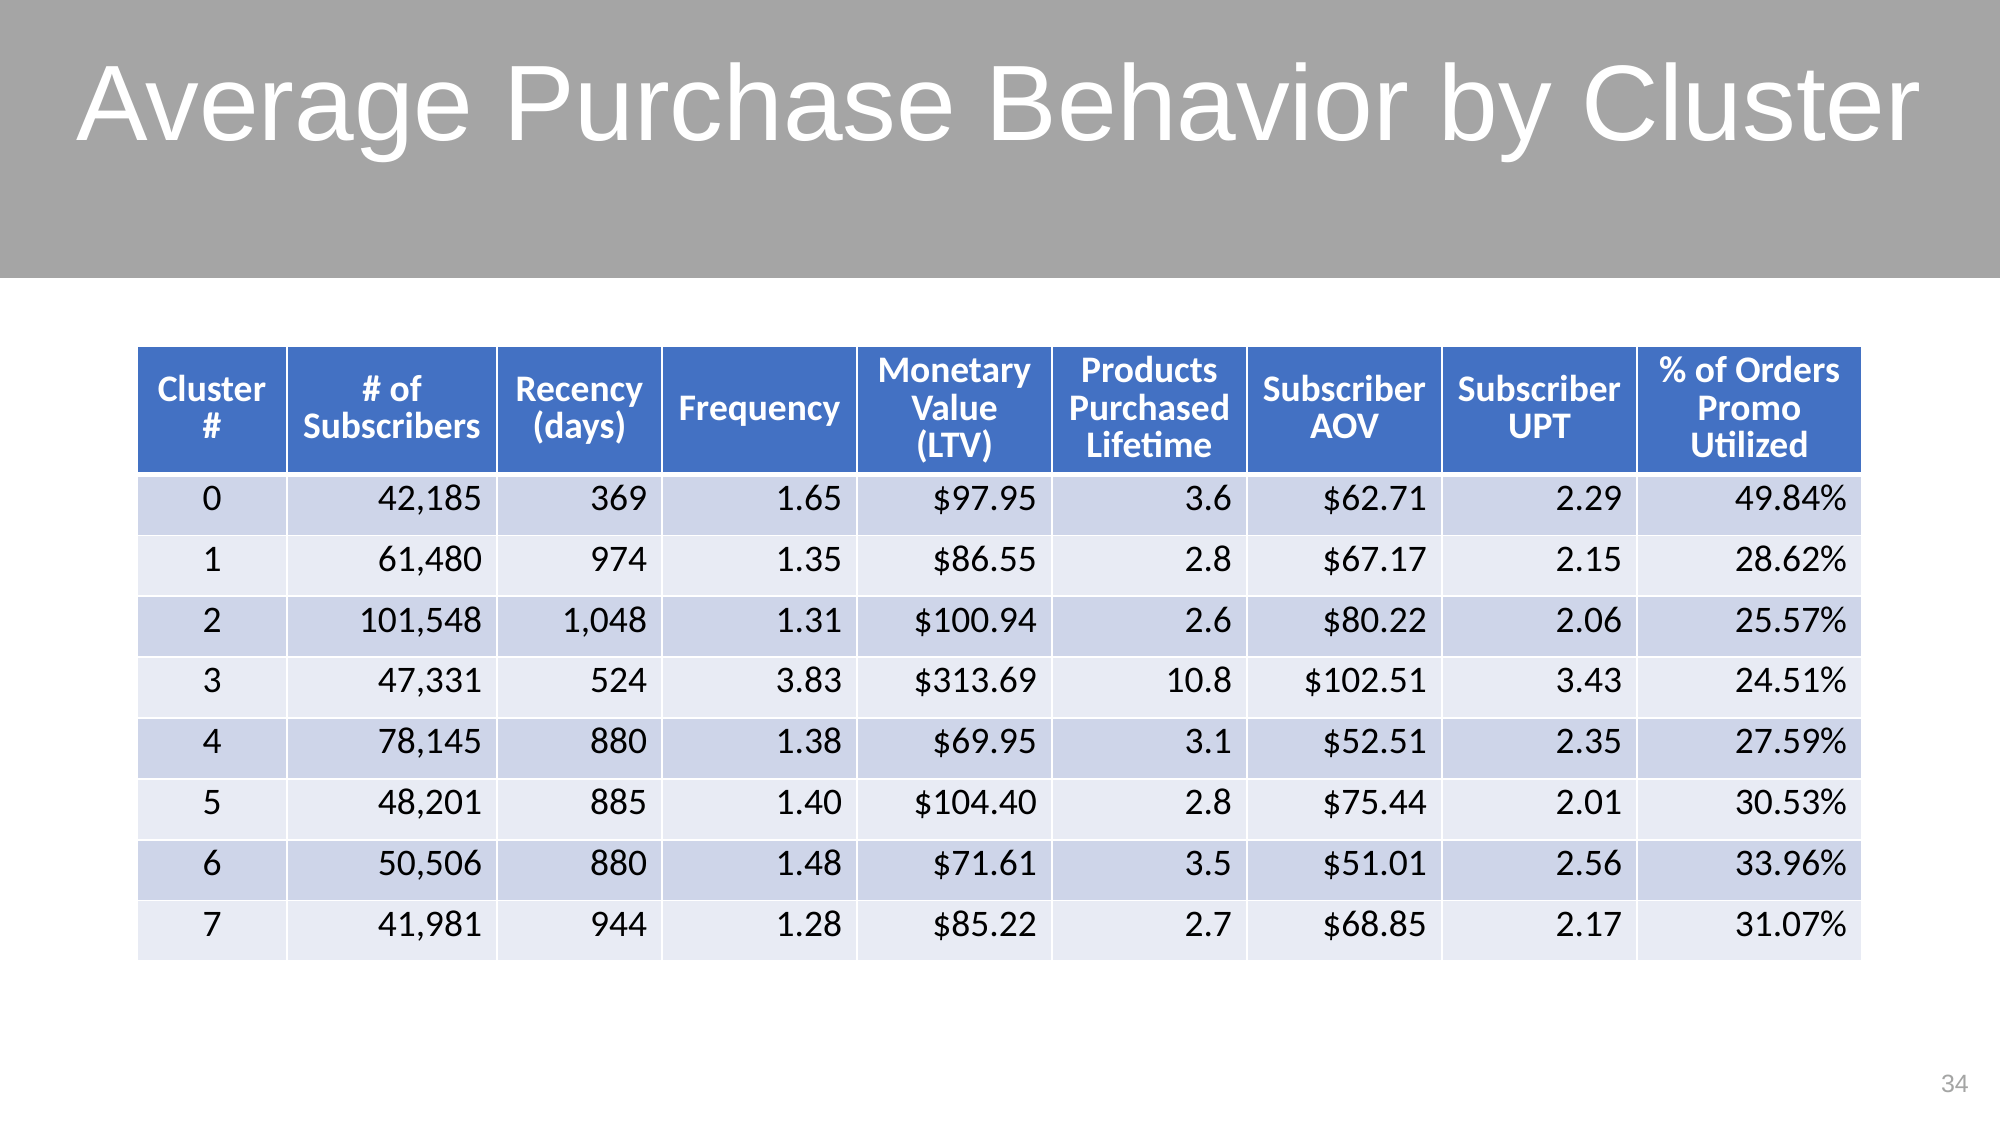

Average Purchase Behavior by Cluster
| Cluster # | # of Subscribers | Recency (days) | Frequency | Monetary Value (LTV) | Products Purchased Lifetime | Subscriber AOV | Subscriber UPT | % of Orders Promo Utilized |
| --- | --- | --- | --- | --- | --- | --- | --- | --- |
| 0 | 42,185 | 369 | 1.65 | $97.95 | 3.6 | $62.71 | 2.29 | 49.84% |
| 1 | 61,480 | 974 | 1.35 | $86.55 | 2.8 | $67.17 | 2.15 | 28.62% |
| 2 | 101,548 | 1,048 | 1.31 | $100.94 | 2.6 | $80.22 | 2.06 | 25.57% |
| 3 | 47,331 | 524 | 3.83 | $313.69 | 10.8 | $102.51 | 3.43 | 24.51% |
| 4 | 78,145 | 880 | 1.38 | $69.95 | 3.1 | $52.51 | 2.35 | 27.59% |
| 5 | 48,201 | 885 | 1.40 | $104.40 | 2.8 | $75.44 | 2.01 | 30.53% |
| 6 | 50,506 | 880 | 1.48 | $71.61 | 3.5 | $51.01 | 2.56 | 33.96% |
| 7 | 41,981 | 944 | 1.28 | $85.22 | 2.7 | $68.85 | 2.17 | 31.07% |
34